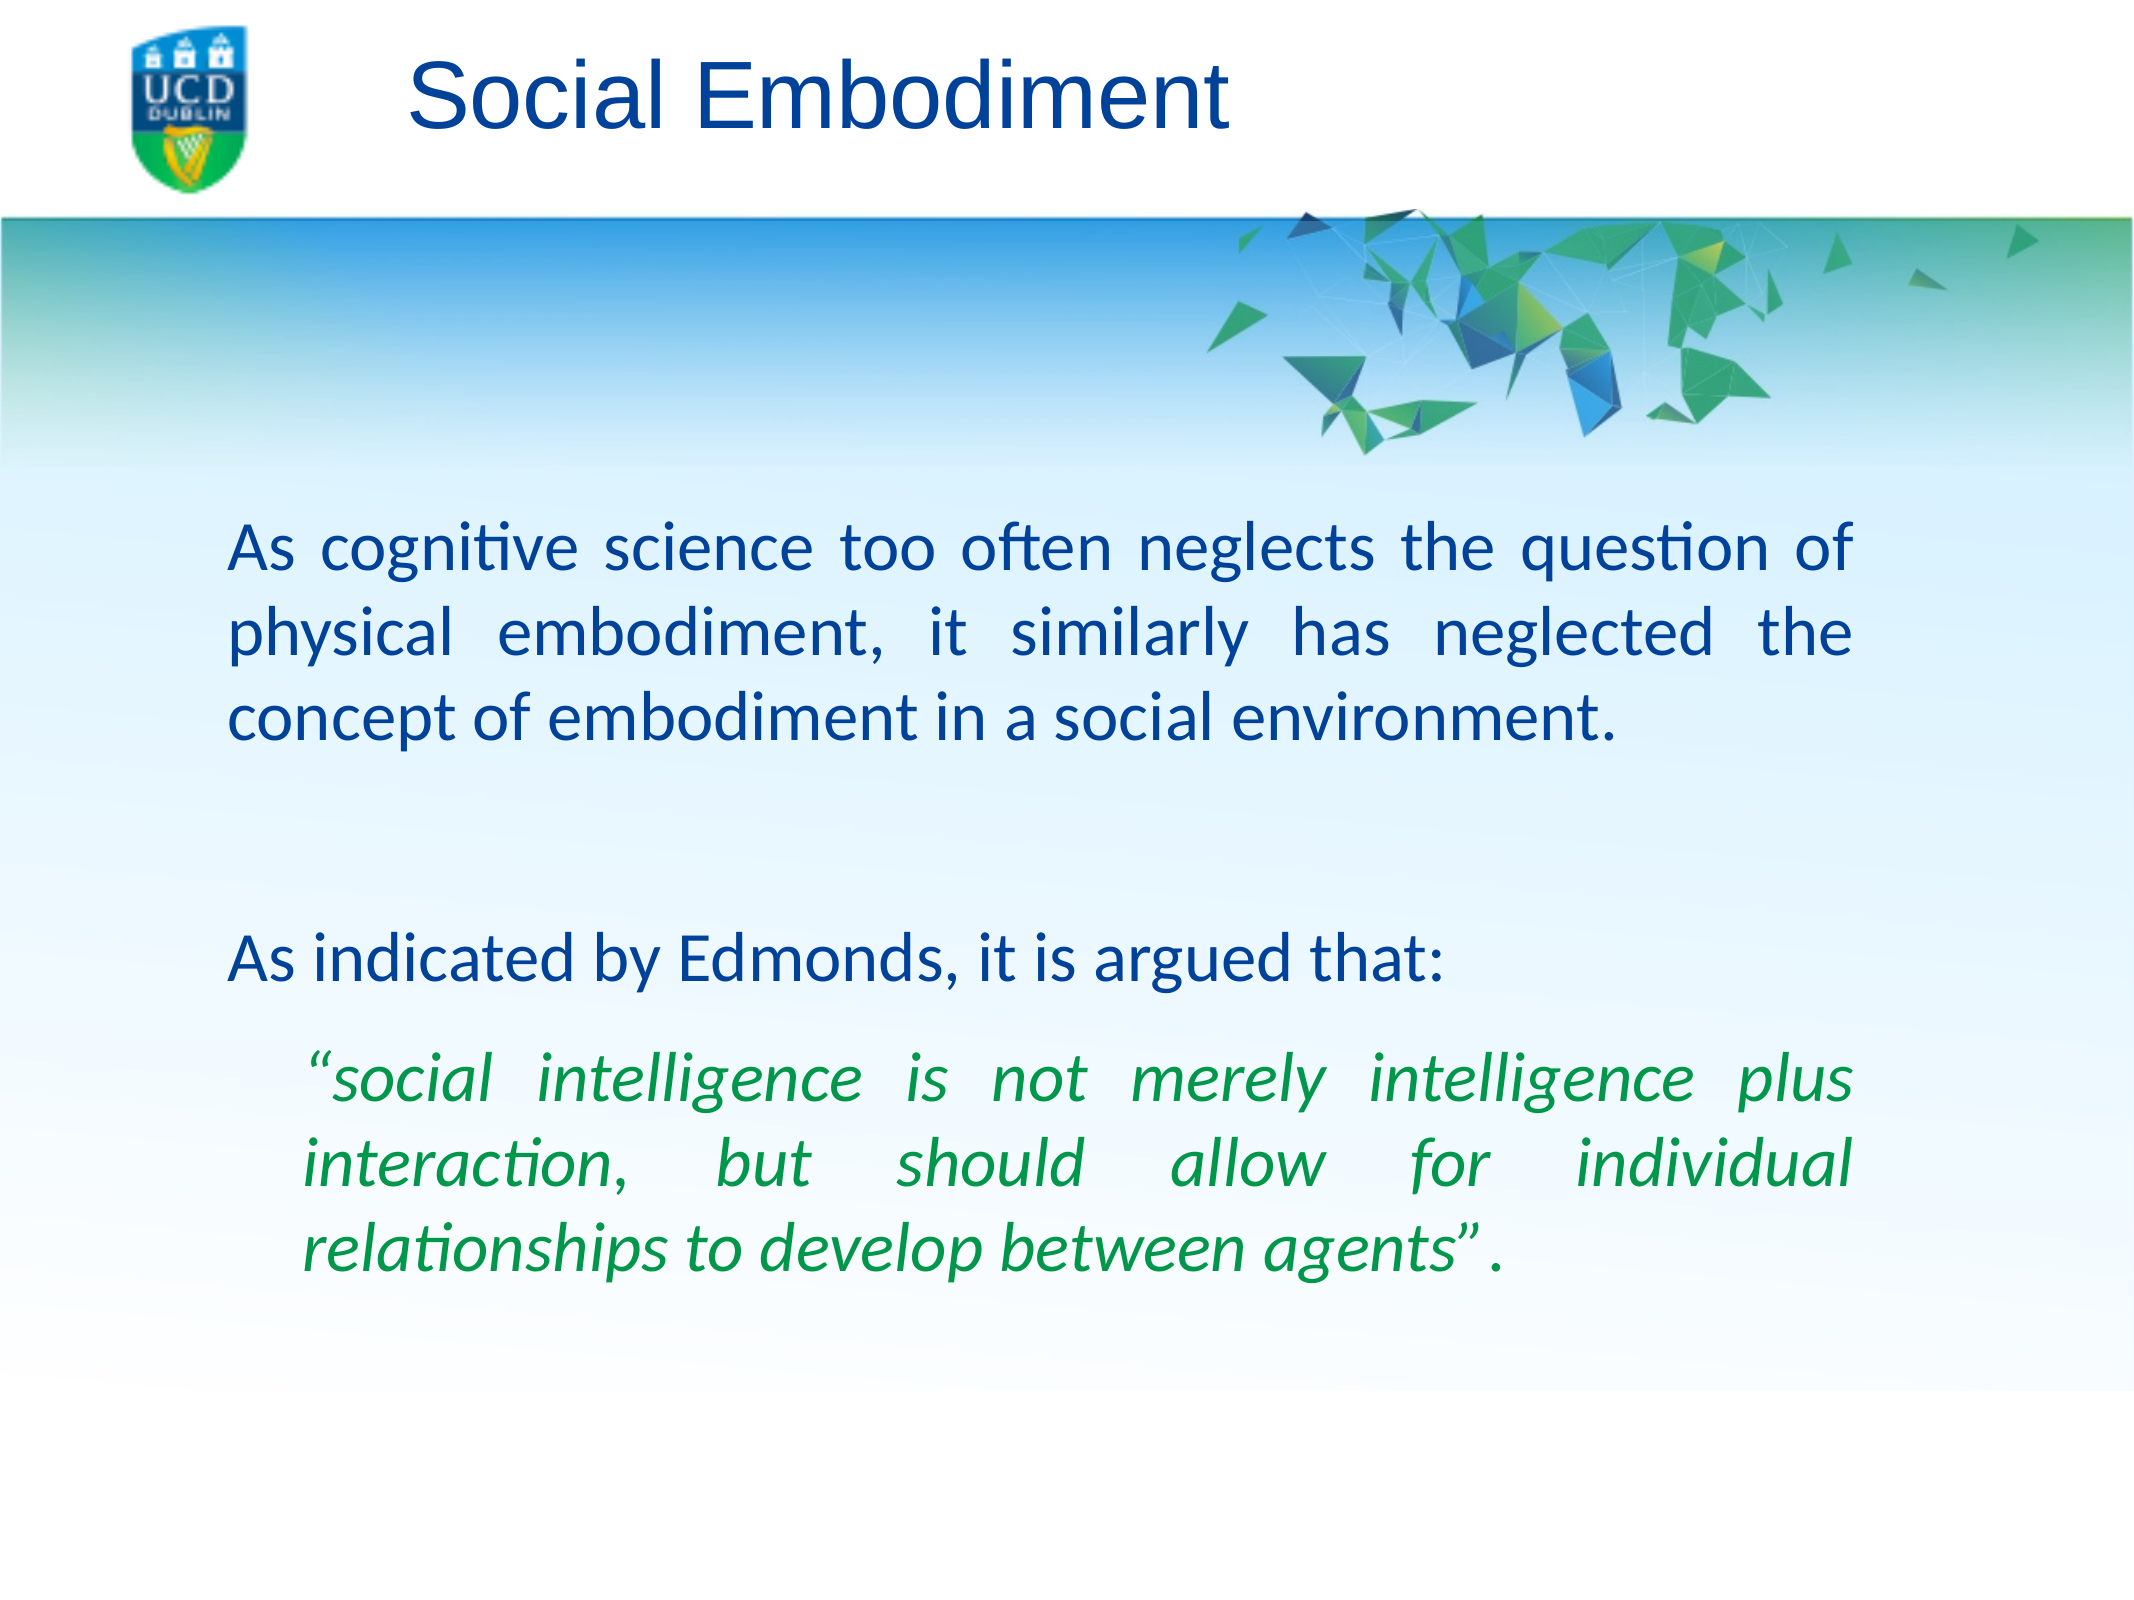

Social Embodiment
As cognitive science too often neglects the question of physical embodiment, it similarly has neglected the concept of embodiment in a social environment.

As indicated by Edmonds, it is argued that:
“social intelligence is not merely intelligence plus interaction, but should allow for individual relationships to develop between agents”.